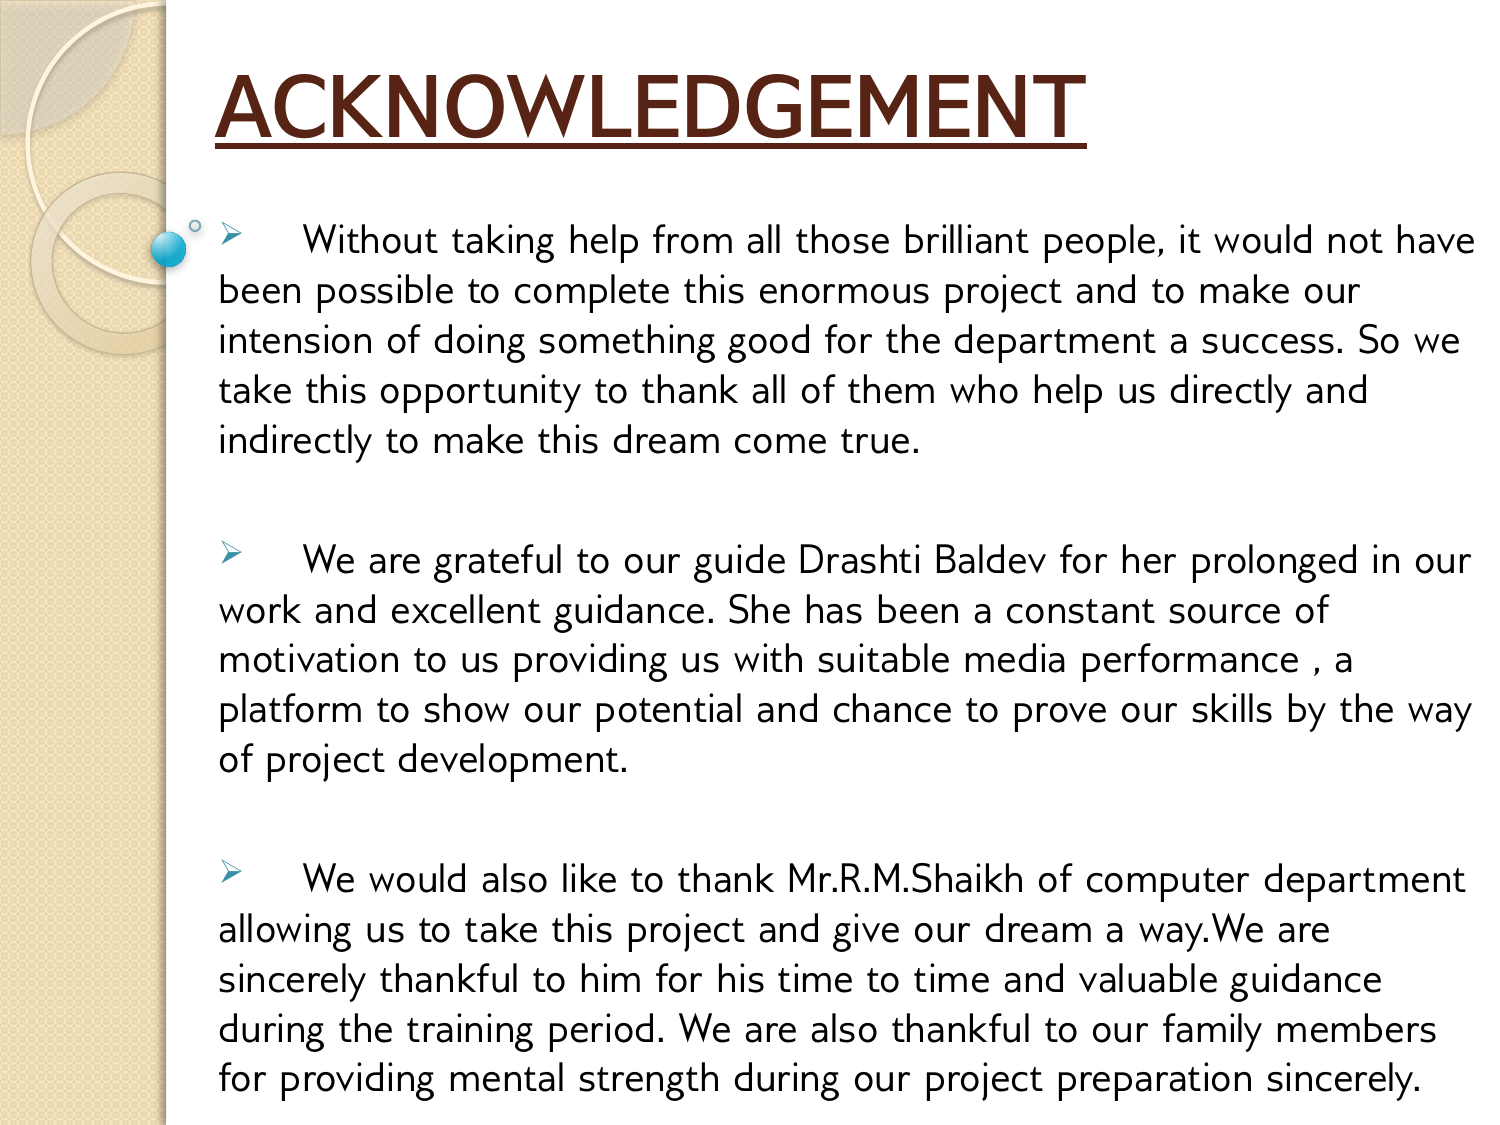

# ACKNOWLEDGEMENT
     Without taking help from all those brilliant people, it would not have been possible to complete this enormous project and to make our intension of doing something good for the department a success. So we take this opportunity to thank all of them who help us directly and indirectly to make this dream come true.

     We are grateful to our guide Drashti Baldev for her prolonged in our work and excellent guidance. She has been a constant source of motivation to us providing us with suitable media performance , a platform to show our potential and chance to prove our skills by the way of project development.

     We would also like to thank Mr.R.M.Shaikh of computer department allowing us to take this project and give our dream a way.We are sincerely thankful to him for his time to time and valuable guidance during the training period. We are also thankful to our family members for providing mental strength during our project preparation sincerely.